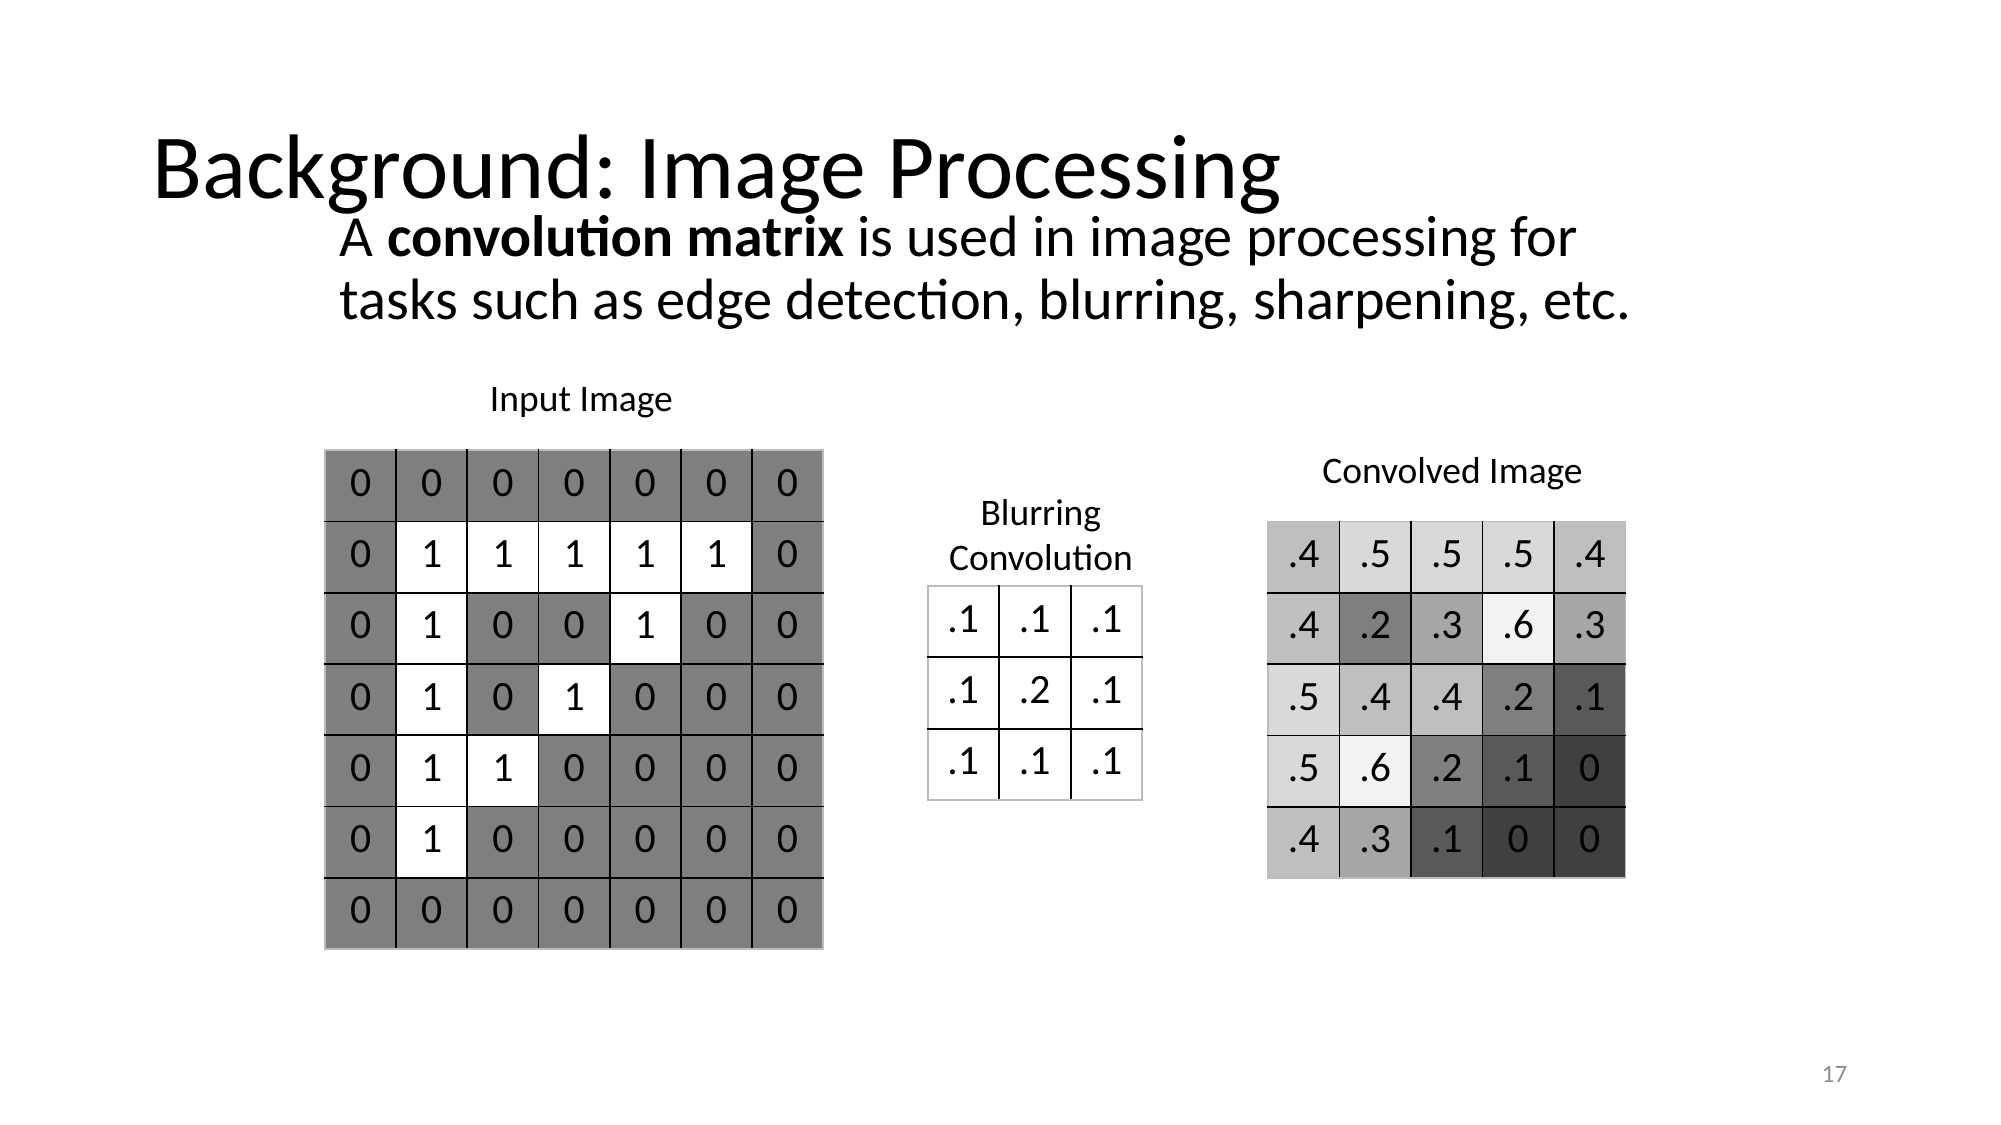

# Background: Image Processing
A convolution matrix is used in image processing for tasks such as edge detection, blurring, sharpening, etc.
Input Image
Convolved Image
| 0 | 0 | 0 | 0 | 0 | 0 | 0 |
| --- | --- | --- | --- | --- | --- | --- |
| 0 | 1 | 1 | 1 | 1 | 1 | 0 |
| 0 | 1 | 0 | 0 | 1 | 0 | 0 |
| 0 | 1 | 0 | 1 | 0 | 0 | 0 |
| 0 | 1 | 1 | 0 | 0 | 0 | 0 |
| 0 | 1 | 0 | 0 | 0 | 0 | 0 |
| 0 | 0 | 0 | 0 | 0 | 0 | 0 |
Blurring
Convolution
| .4 | .5 | .5 | .5 | .4 |
| --- | --- | --- | --- | --- |
| .4 | .2 | .3 | .6 | .3 |
| .5 | .4 | .4 | .2 | .1 |
| .5 | .6 | .2 | .1 | 0 |
| .4 | .3 | .1 | 0 | 0 |
| .1 | .1 | .1 |
| --- | --- | --- |
| .1 | .2 | .1 |
| .1 | .1 | .1 |
17